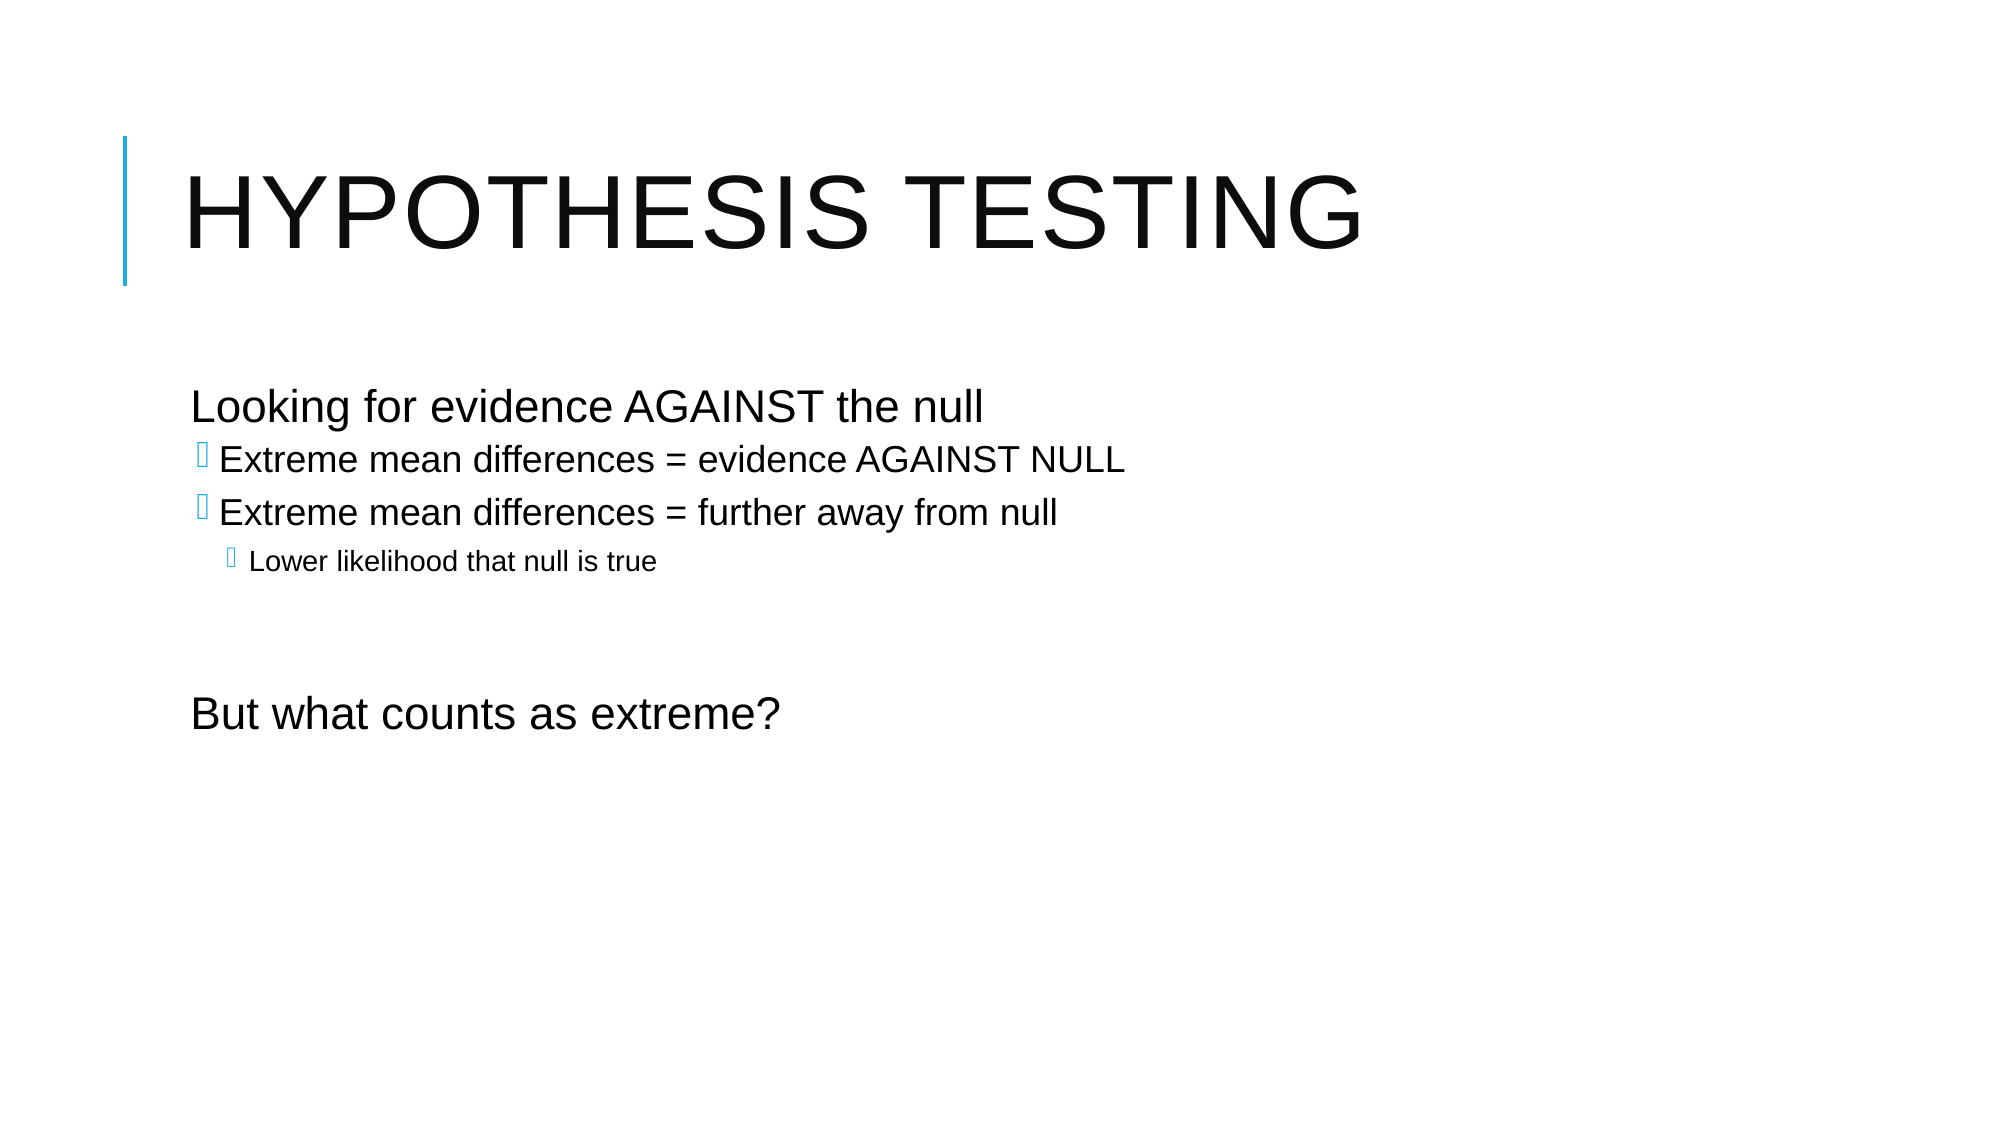

# Hypothesis Testing
Looking for evidence AGAINST the null
Extreme mean differences = evidence AGAINST NULL
Extreme mean differences = further away from null
Lower likelihood that null is true

But what counts as extreme?